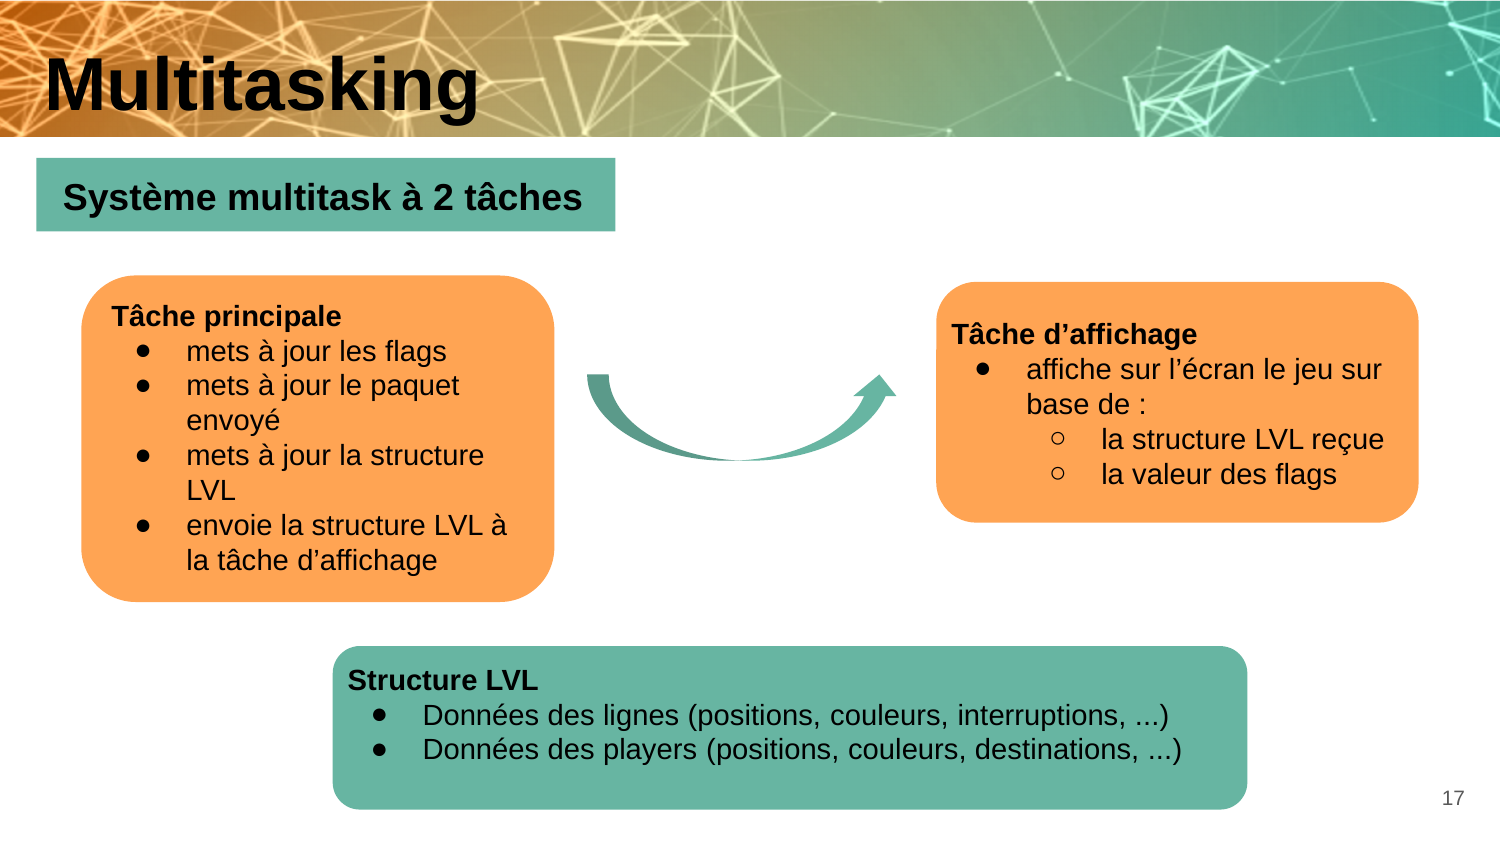

# Multitasking

Système multitask à 2 tâches

Tâche principale
mets à jour les flags
mets à jour le paquet envoyé
mets à jour la structure LVL
envoie la structure LVL à la tâche d’affichage

Tâche d’affichage
affiche sur l’écran le jeu sur base de :
la structure LVL reçue
la valeur des flags

Structure LVL
Données des lignes (positions, couleurs, interruptions, ...)
Données des players (positions, couleurs, destinations, ...)
17